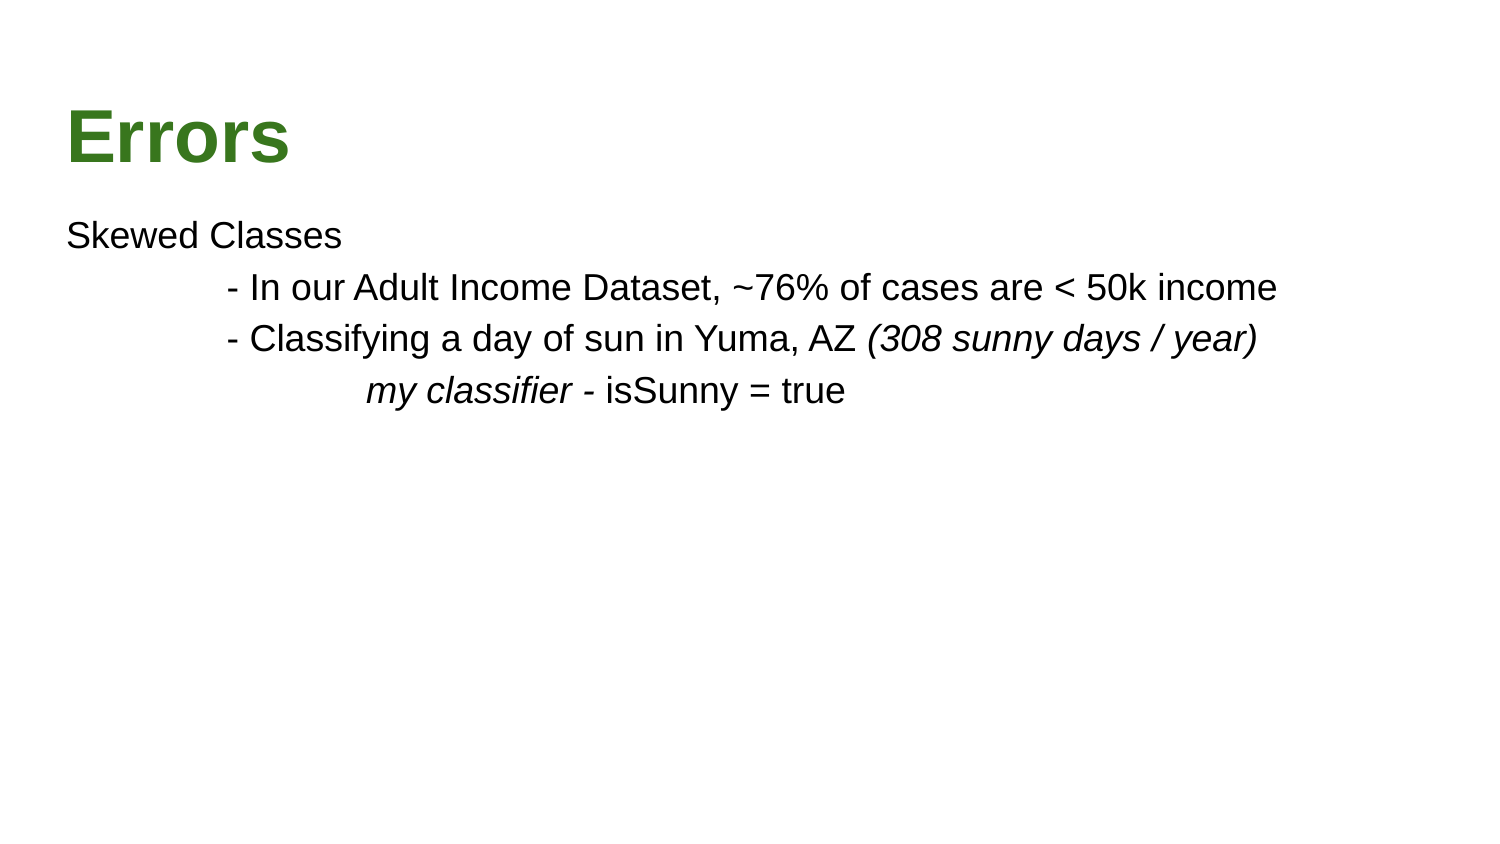

# Errors
Skewed Classes
	 - In our Adult Income Dataset, ~76% of cases are < 50k income
	 - Classifying a day of sun in Yuma, AZ (308 sunny days / year)
	 	my classifier - isSunny = true